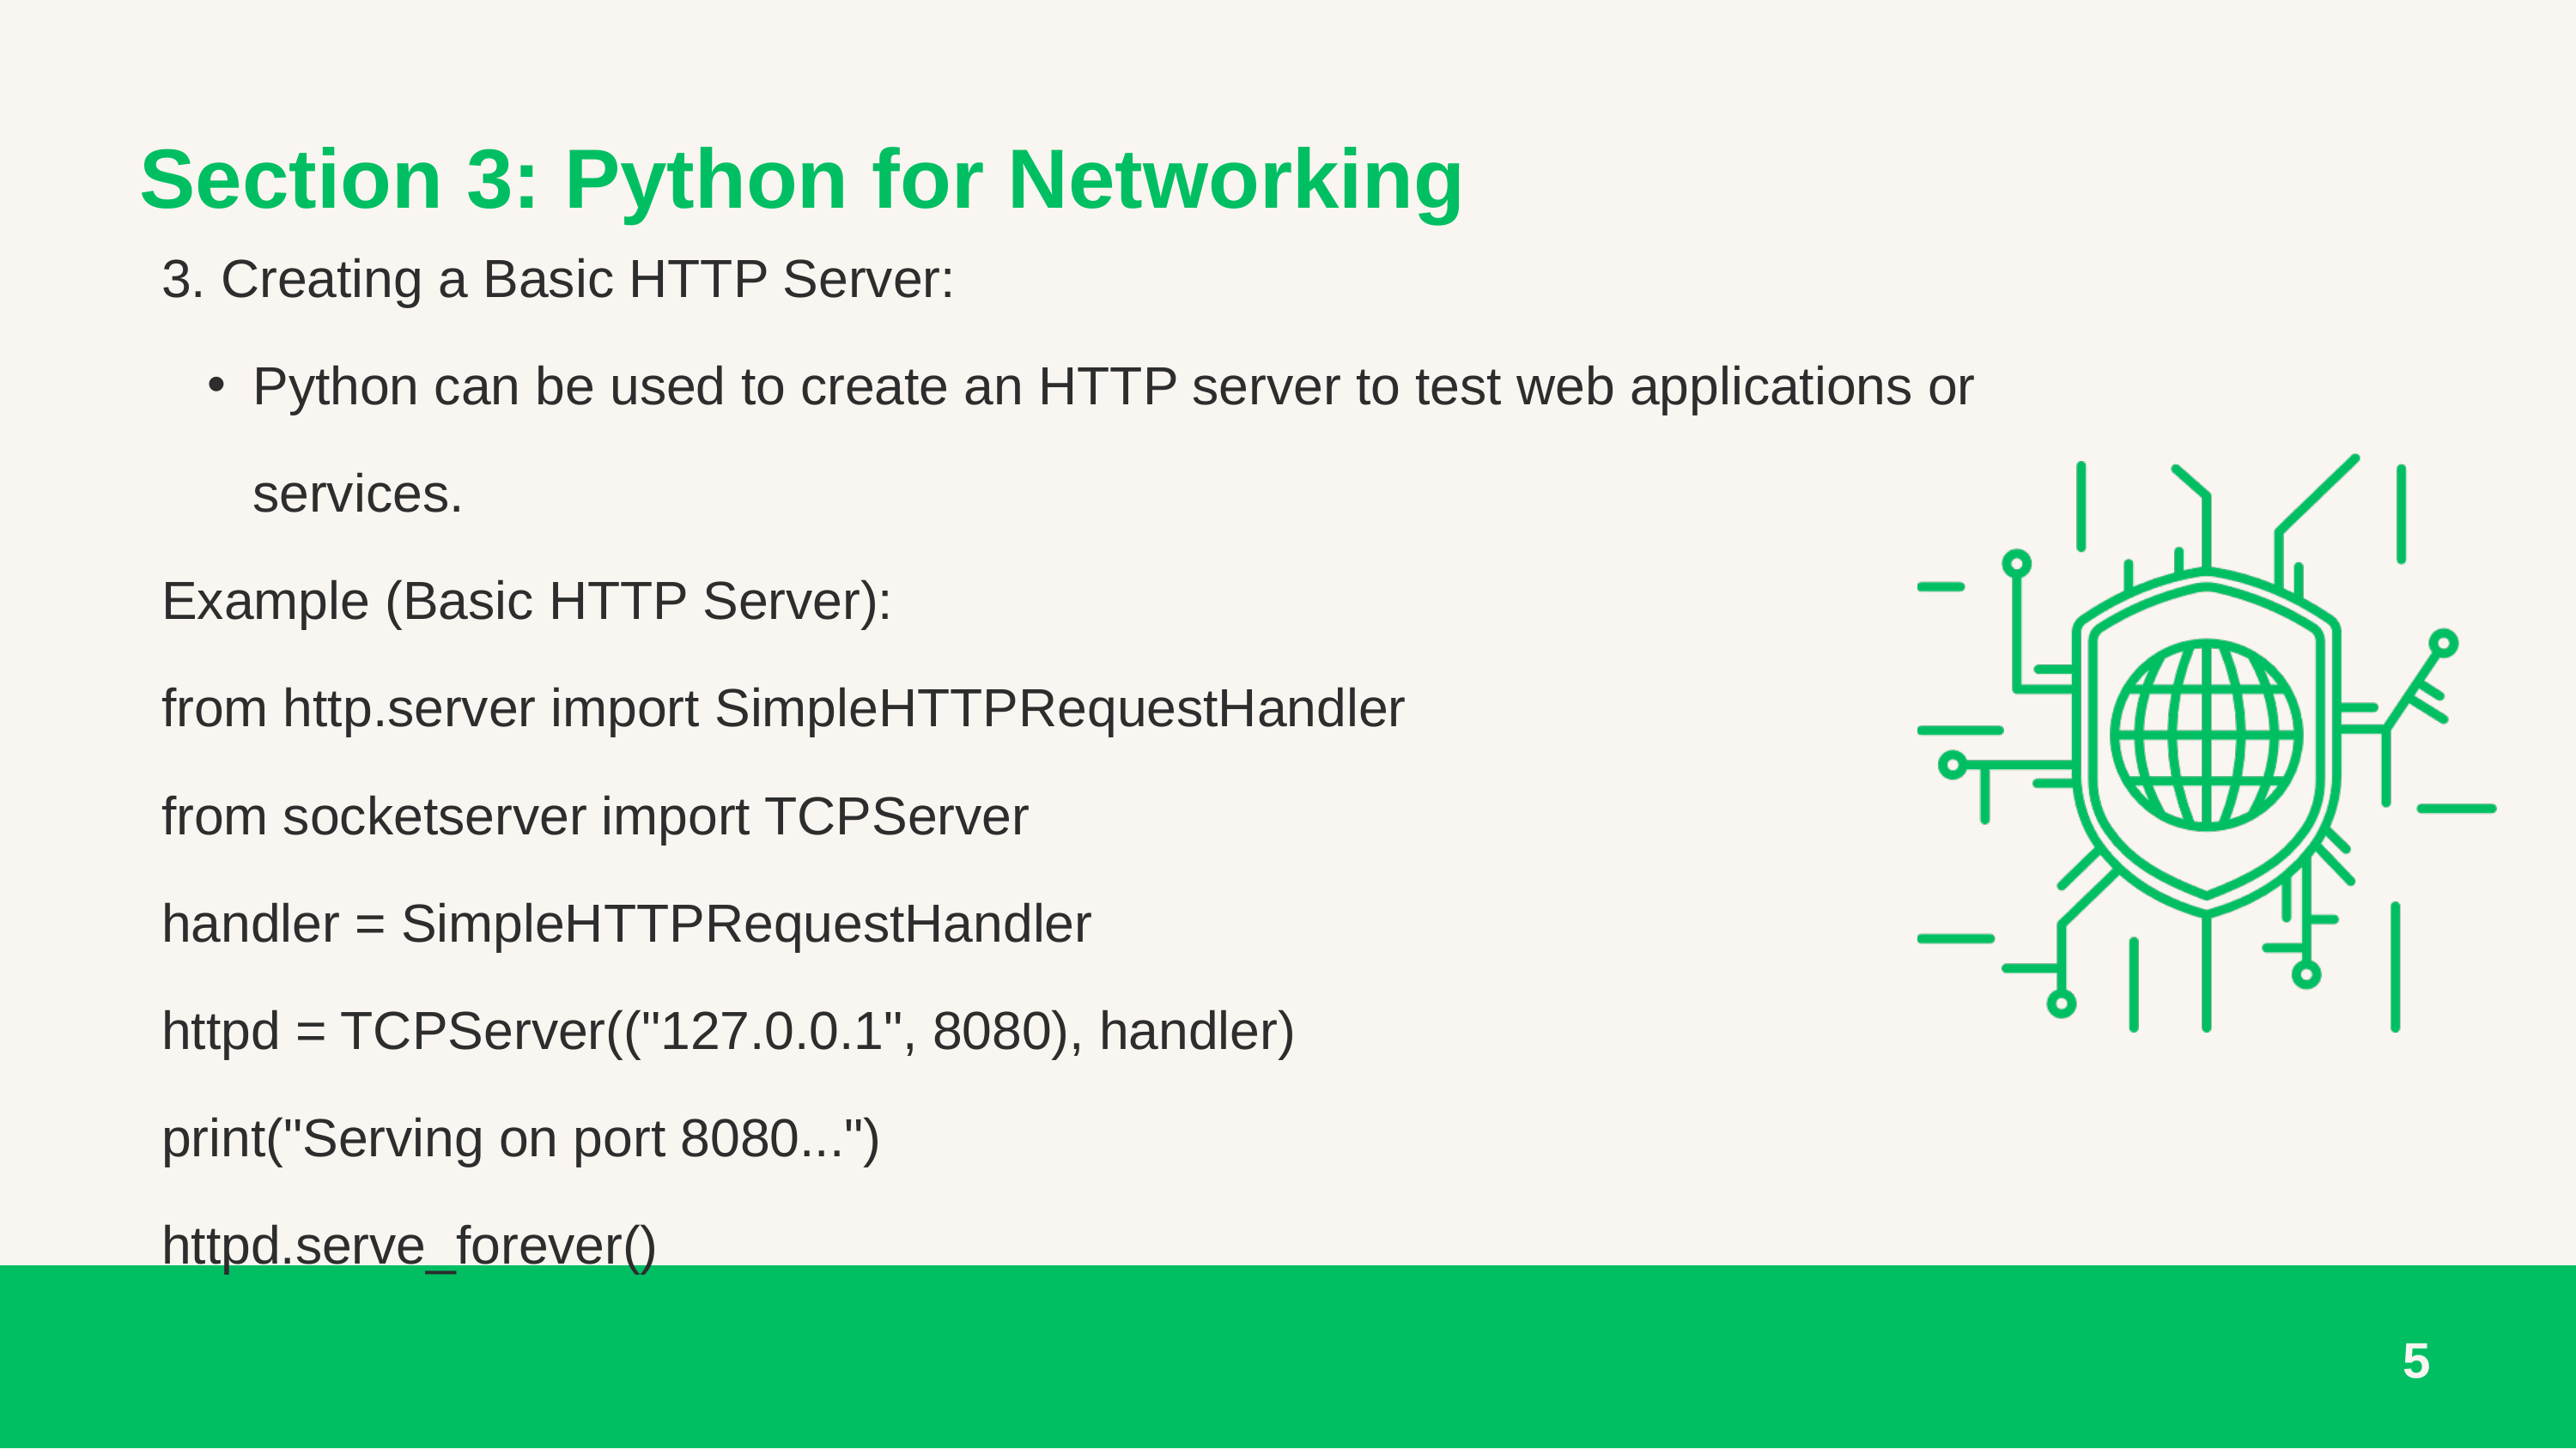

Section 3: Python for Networking
3. Creating a Basic HTTP Server:
Python can be used to create an HTTP server to test web applications or services.
Example (Basic HTTP Server):
from http.server import SimpleHTTPRequestHandler
from socketserver import TCPServer
handler = SimpleHTTPRequestHandler
httpd = TCPServer(("127.0.0.1", 8080), handler)
print("Serving on port 8080...")
httpd.serve_forever()

5